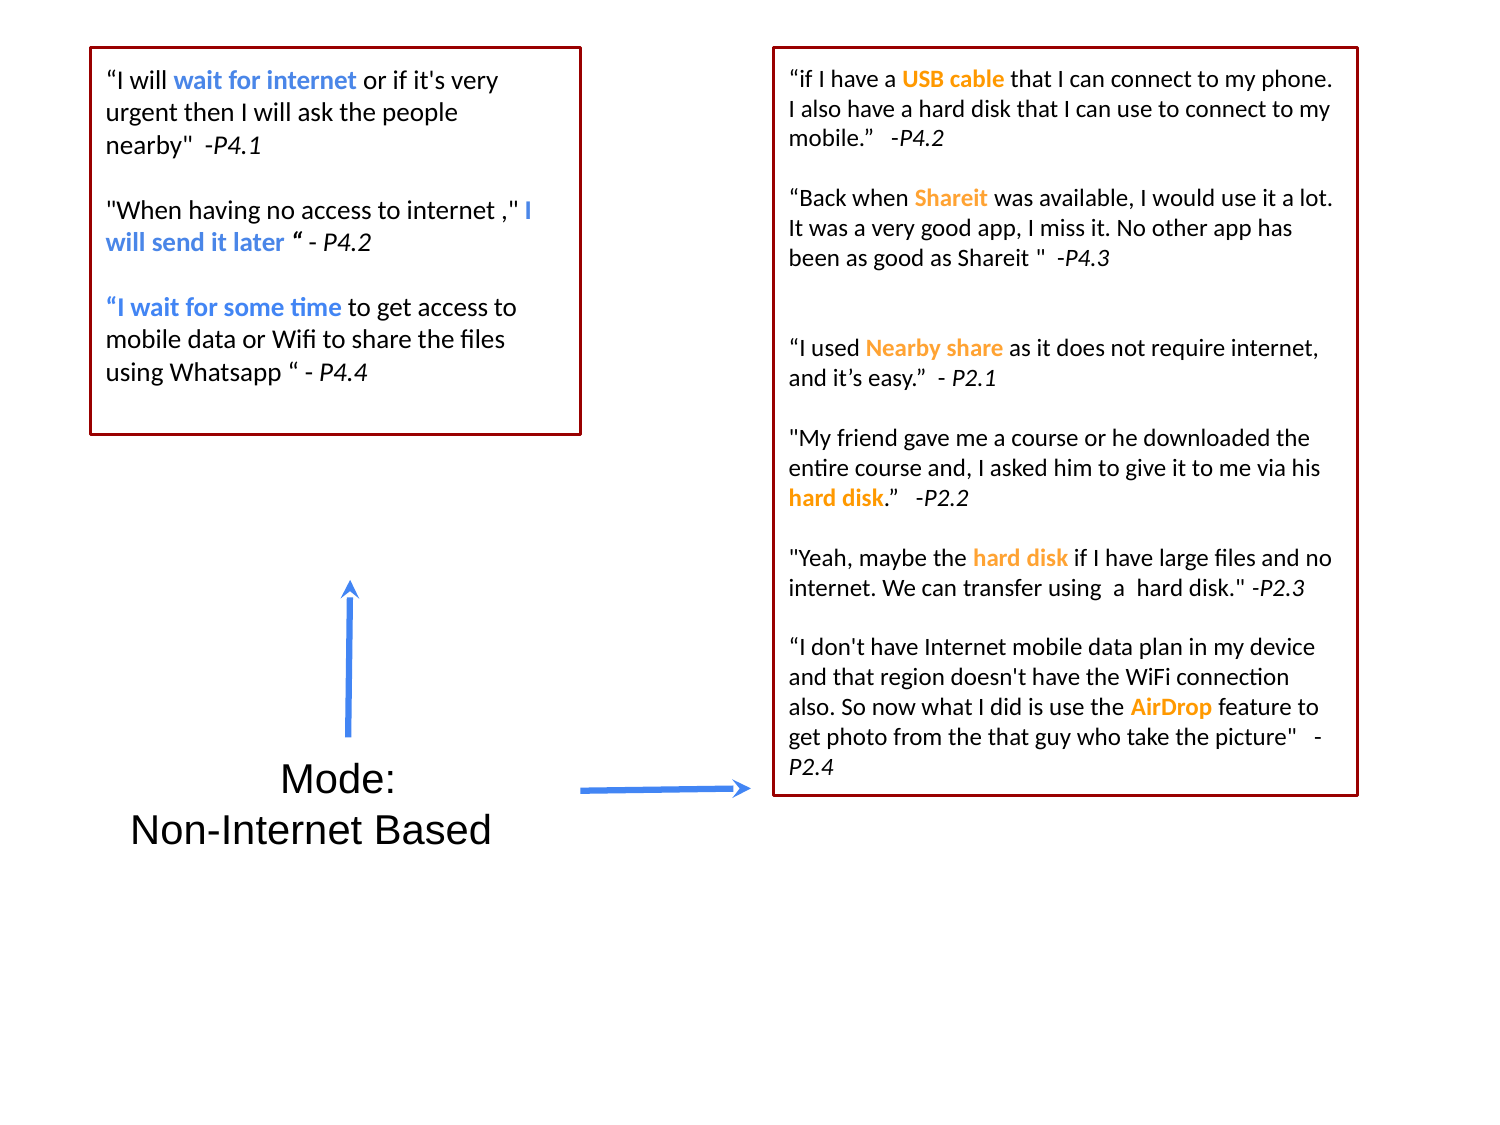

“I will wait for internet or if it's very urgent then I will ask the people     nearby"  -P4.1

"When having no access to internet ," I will send it later “ - P4.2

“I wait for some time to get access to mobile data or Wifi to share the files using Whatsapp “ - P4.4

“if I have a USB cable that I can connect to my phone. I also have a hard disk that I can use to connect to my mobile.”   -P4.2

“Back when Shareit was available, I would use it a lot. It was a very good app, I miss it. No other app has been as good as Shareit "  -P4.3

“I used Nearby share as it does not require internet, and it’s easy.”  - P2.1

"My friend gave me a course or he downloaded the entire course and, I asked him to give it to me via his hard disk.”   -P2.2

"Yeah, maybe the hard disk if I have large files and no internet. We can transfer using  a  hard disk." -P2.3

“I don't have Internet mobile data plan in my device and that region doesn't have the WiFi connection also. So now what I did is use the AirDrop feature to get photo from the that guy who take the picture"   - P2.4
Mode:
Non-Internet Based